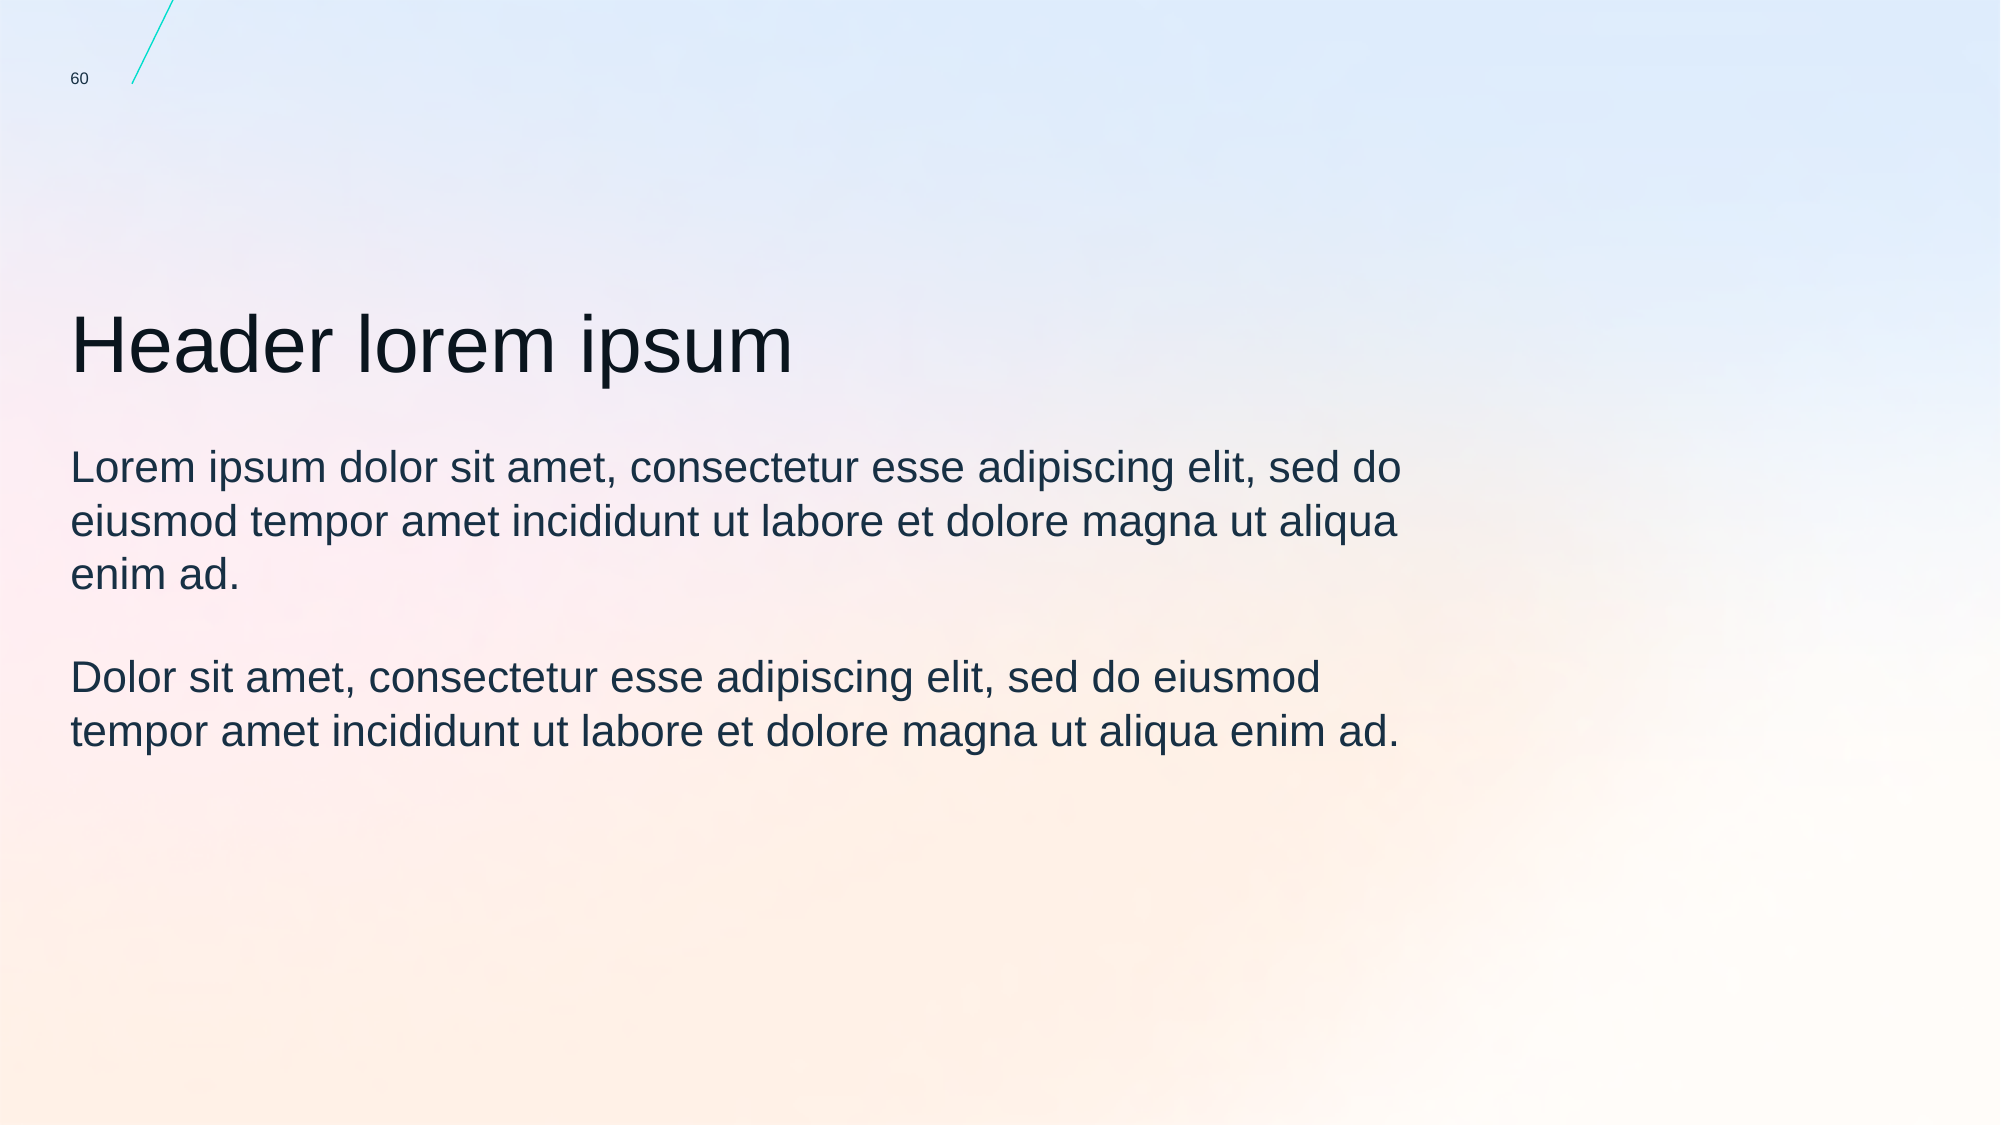

60

Header lorem ipsum
Lorem ipsum dolor sit amet, consectetur esse adipiscing elit, sed do eiusmod tempor amet incididunt ut labore et dolore magna ut aliqua enim ad.
Dolor sit amet, consectetur esse adipiscing elit, sed do eiusmod tempor amet incididunt ut labore et dolore magna ut aliqua enim ad.